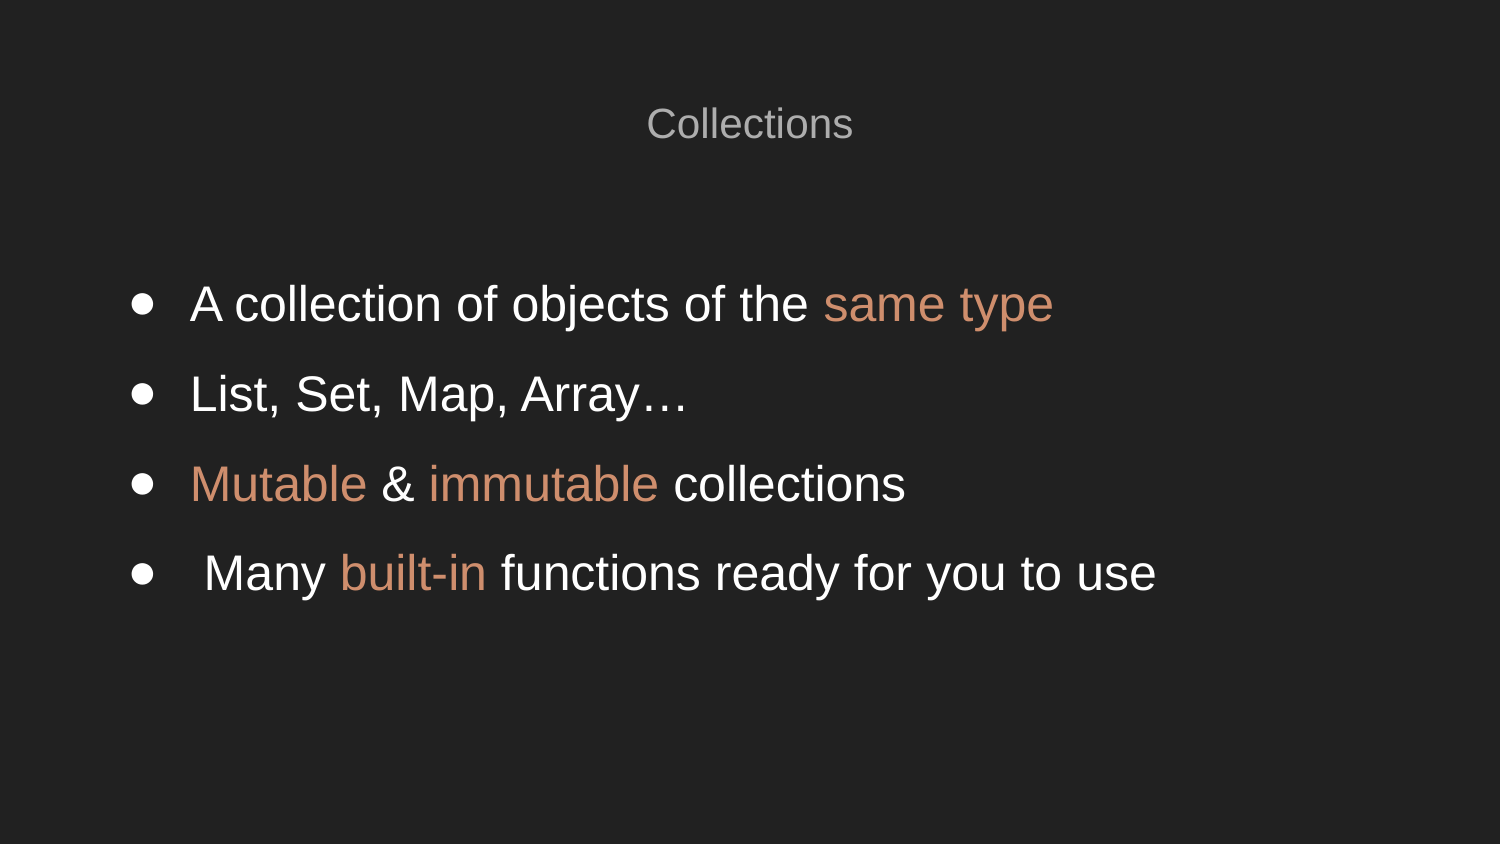

Collections
A collection of objects of the same type
List, Set, Map, Array…
Mutable & immutable collections
 Many built-in functions ready for you to use